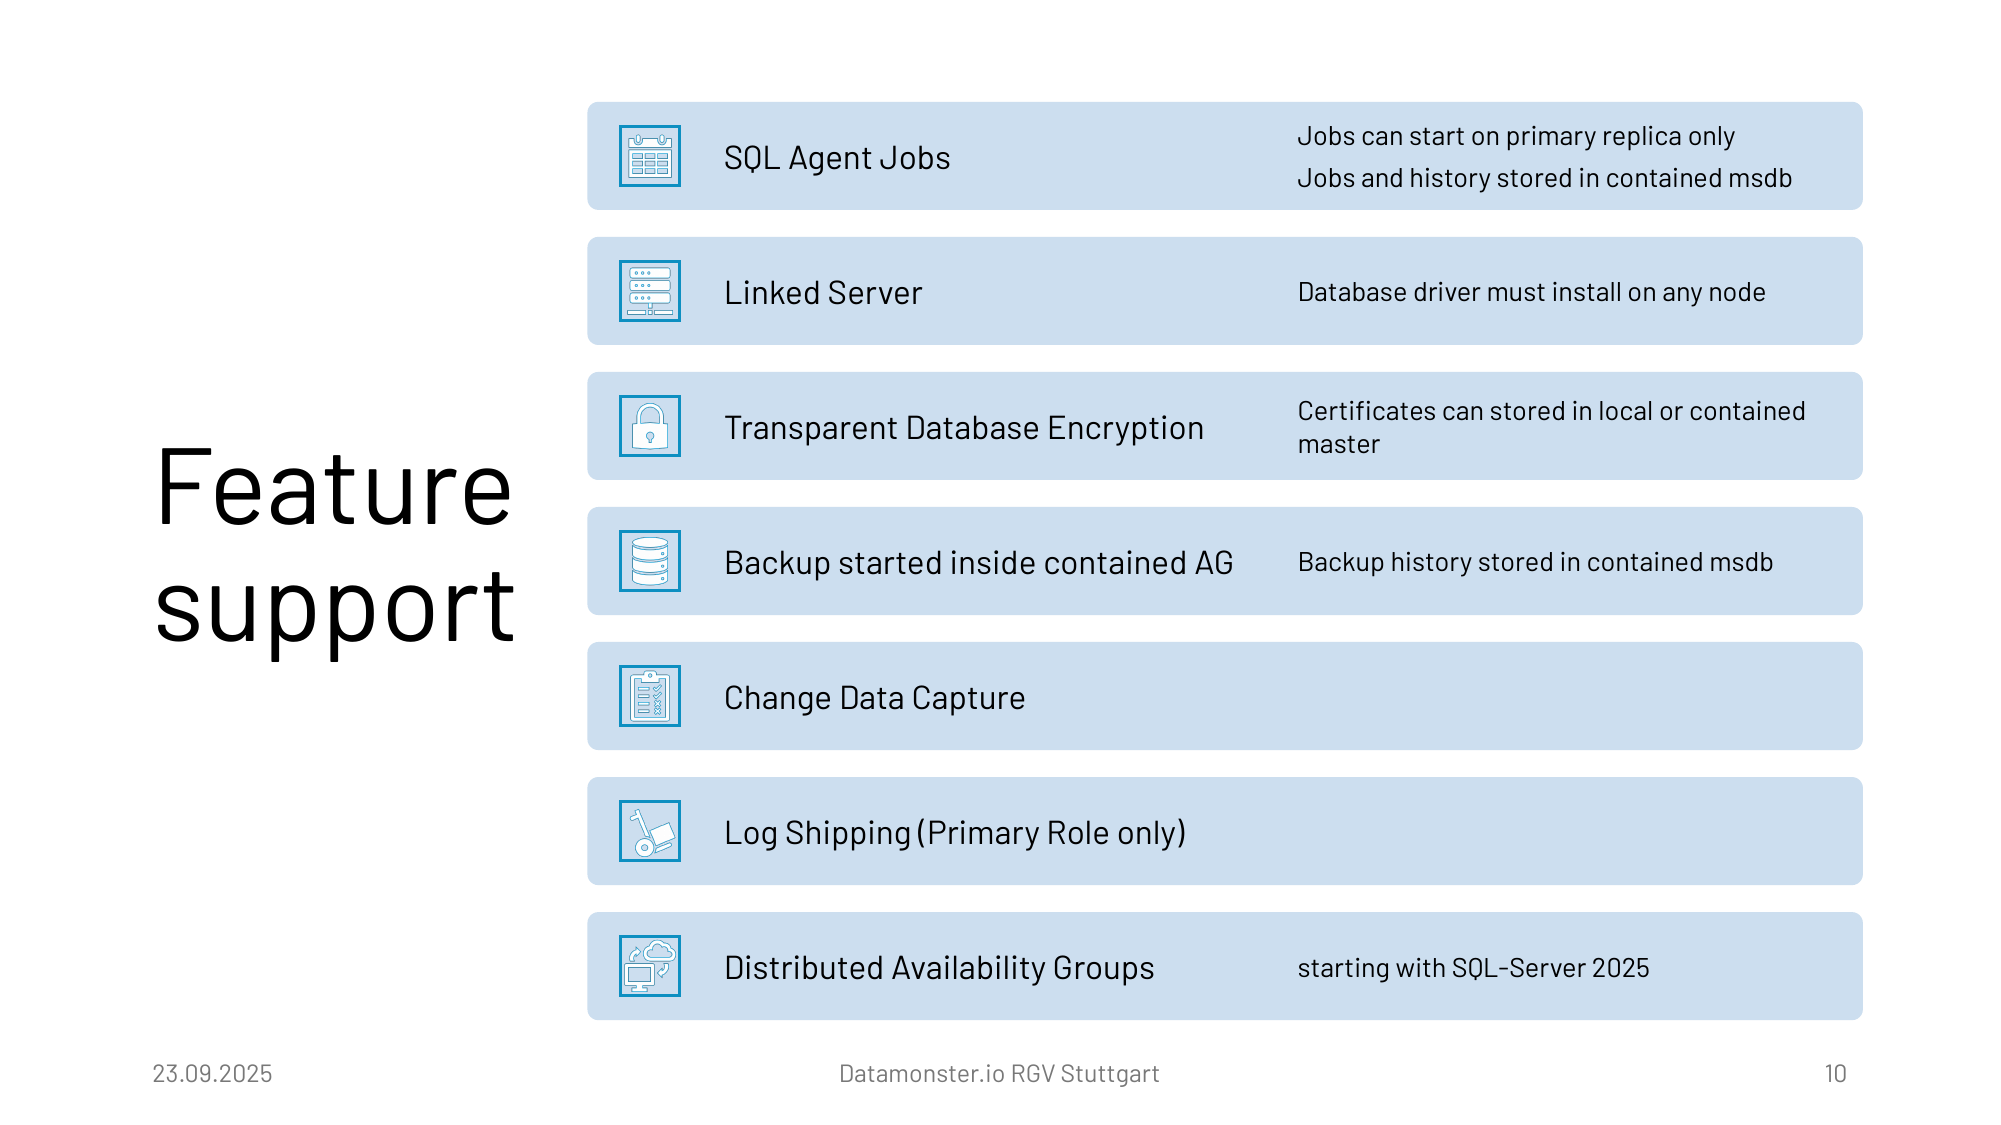

# Feature support
SQL Agent Jobs
Jobs can start on primary replica only
Jobs and history stored in contained msdb
Linked Server
Database driver must install on any node
Transparent Database Encryption
Certificates can stored in local or contained master
Backup started inside contained AG
Backup history stored in contained msdb
Change Data Capture
Log Shipping (Primary Role only)
Distributed Availability Groups
starting with SQL-Server 2025
23.09.2025
Datamonster.io RGV Stuttgart
10